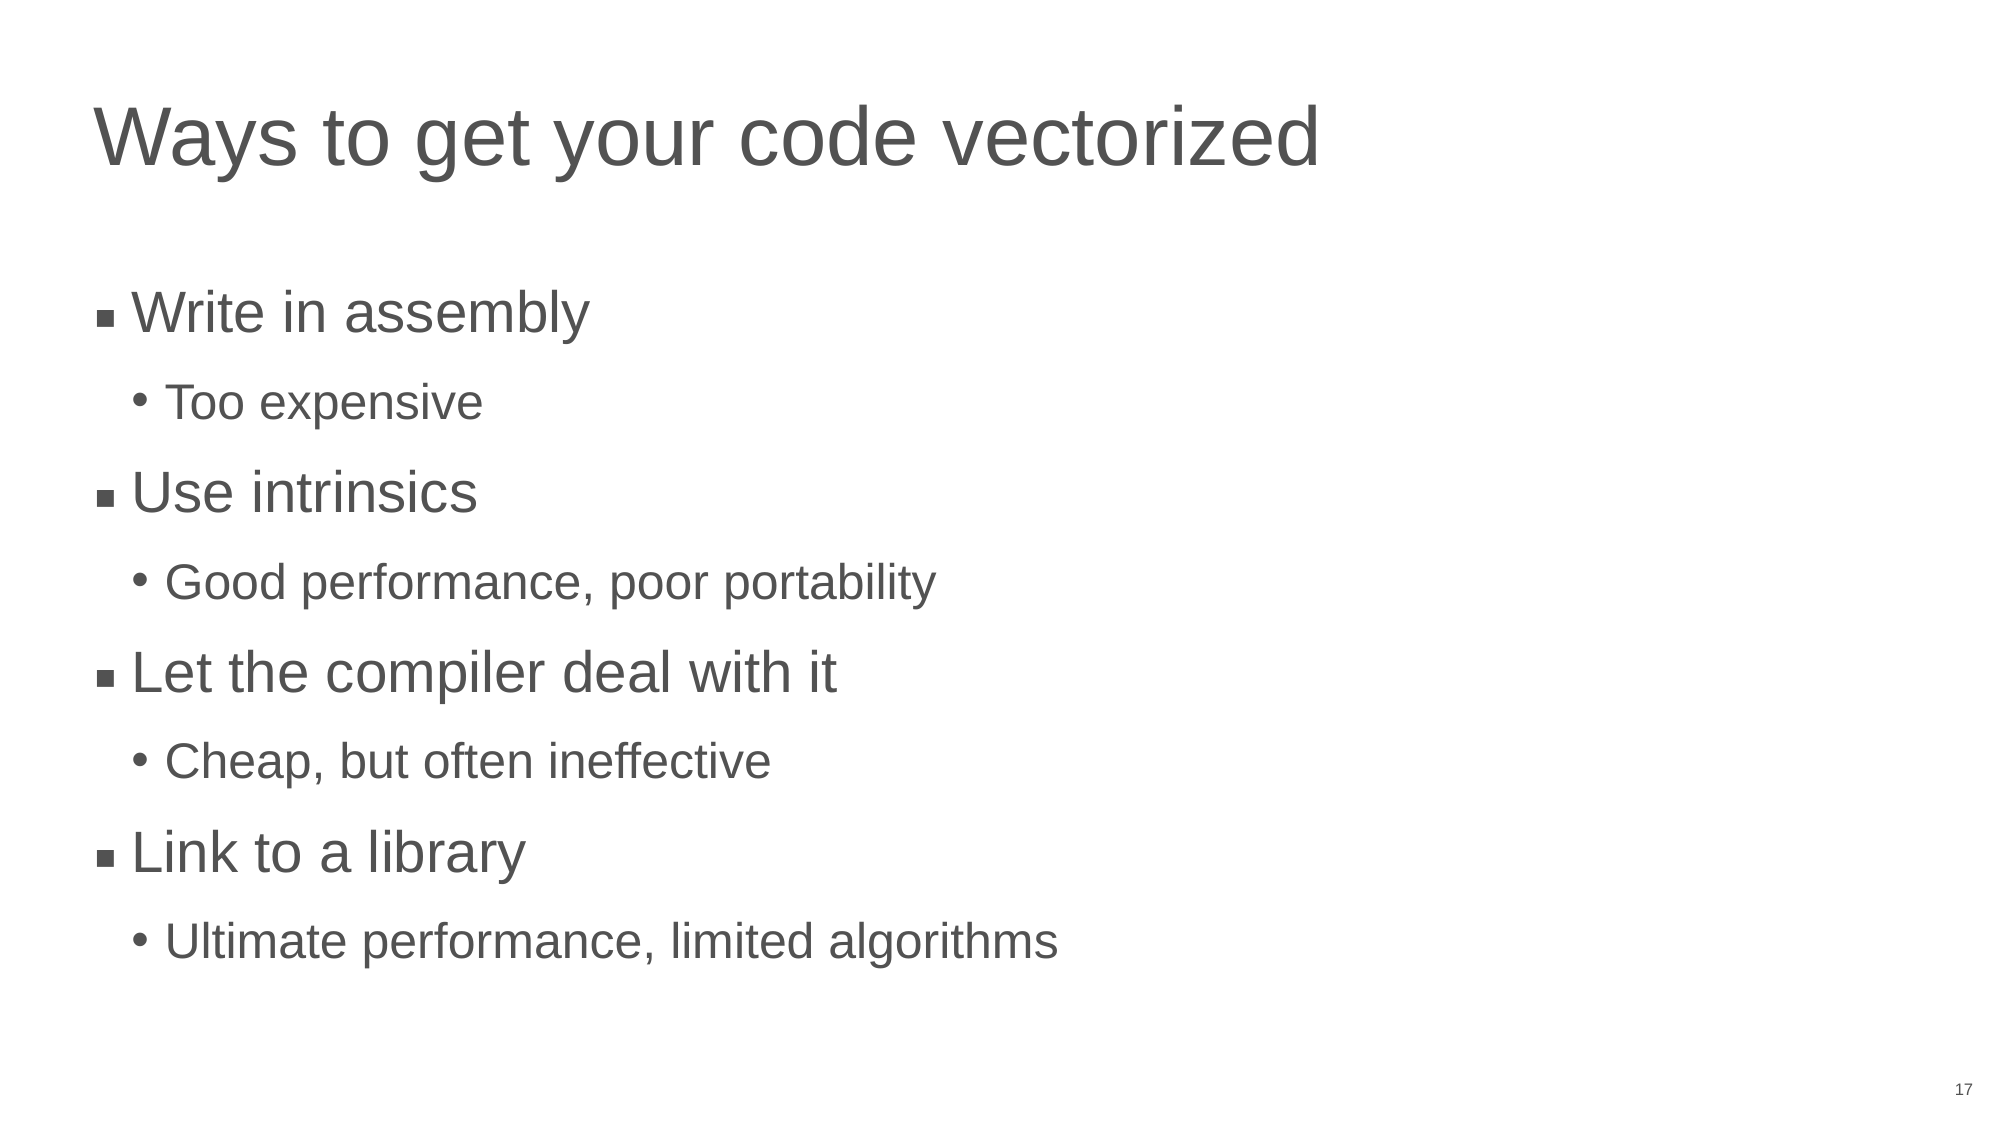

# Ways to get your code vectorized
Write in assembly
Too expensive
Use intrinsics
Good performance, poor portability
Let the compiler deal with it
Cheap, but often ineffective
Link to a library
Ultimate performance, limited algorithms